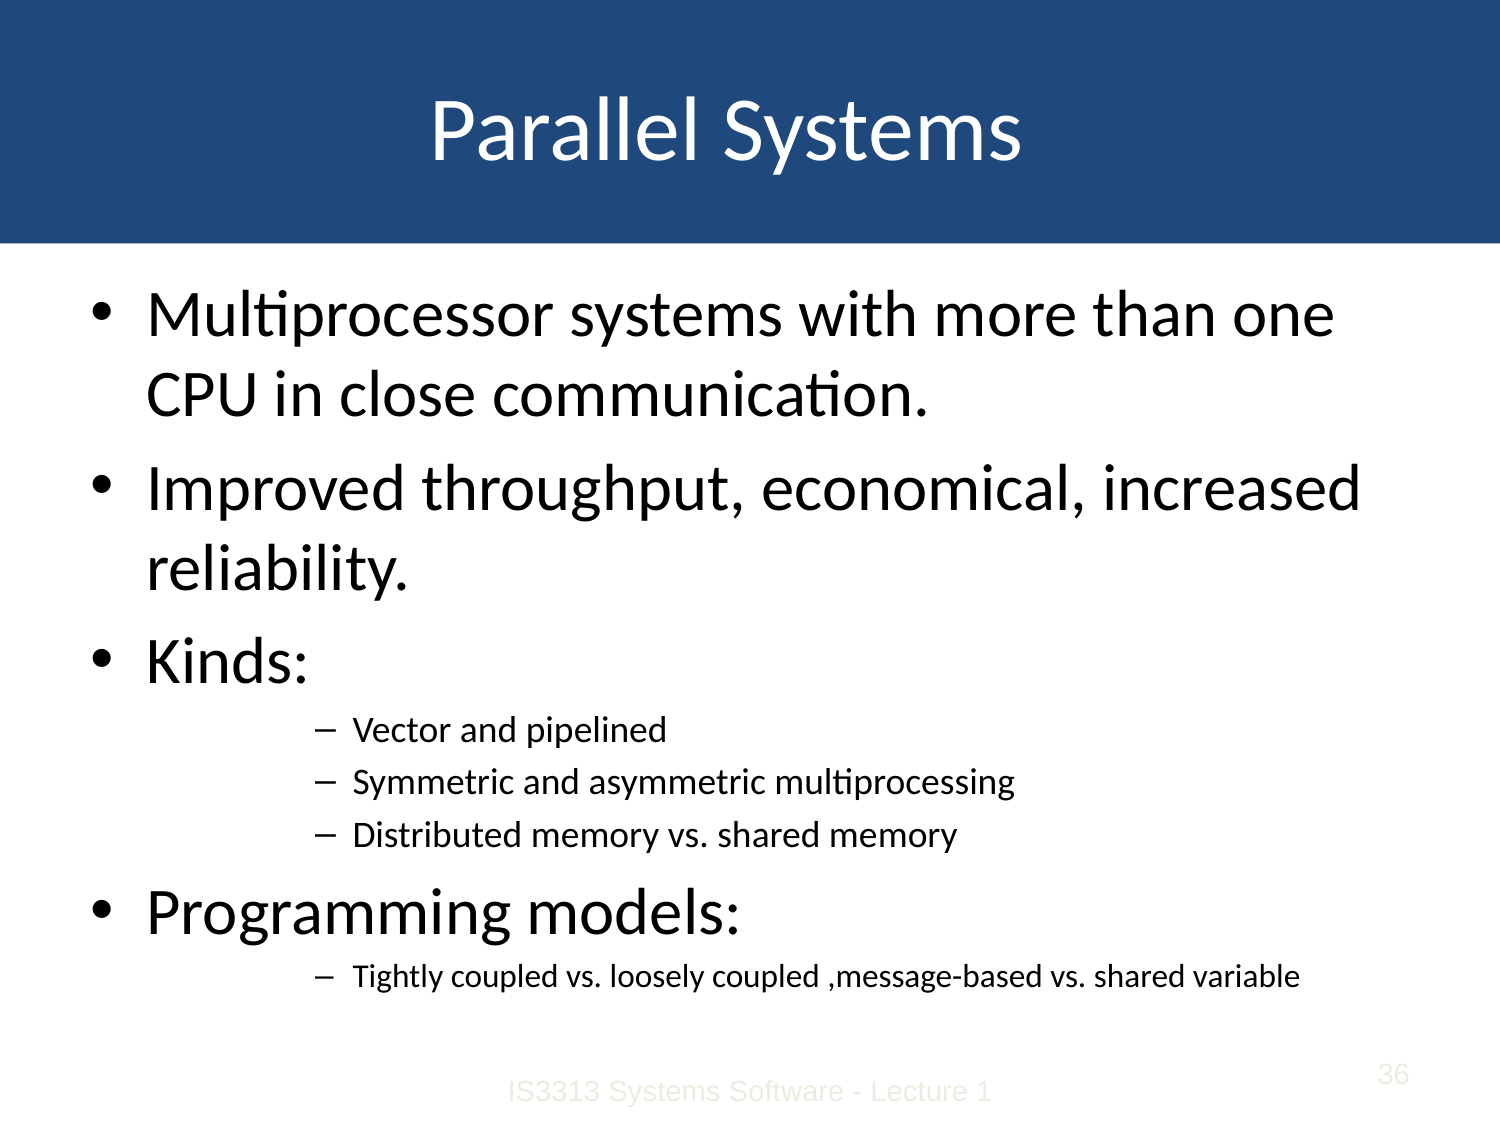

# Parallel Systems
Multiprocessor systems with more than one CPU in close communication.
Improved throughput, economical, increased reliability.
Kinds:
Vector and pipelined
Symmetric and asymmetric multiprocessing
Distributed memory vs. shared memory
Programming models:
Tightly coupled vs. loosely coupled ,message-based vs. shared variable
36
IS3313 Systems Software - Lecture 1